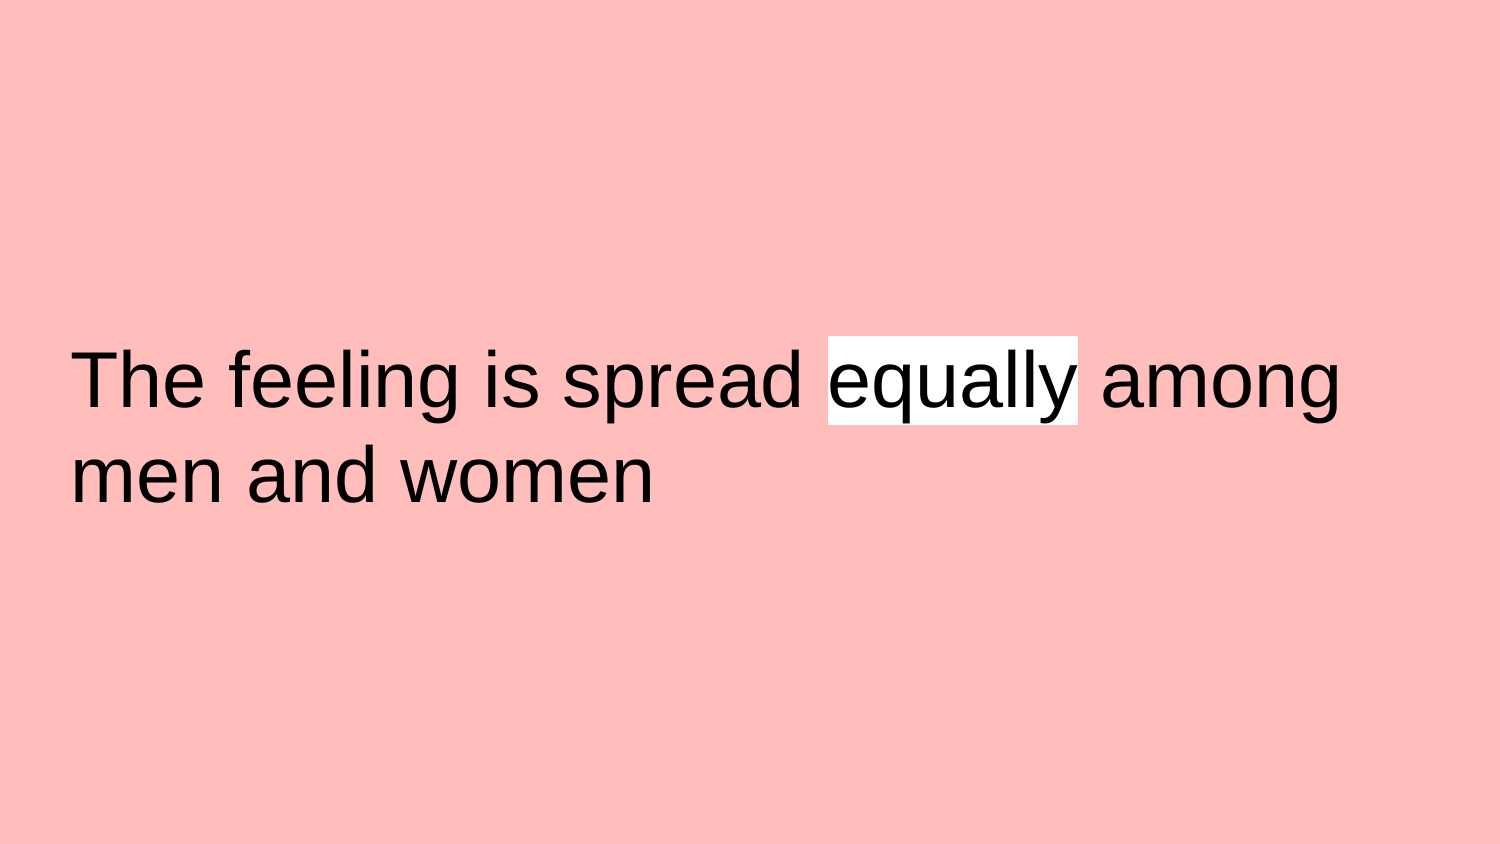

# The feeling is spread equally among men and women